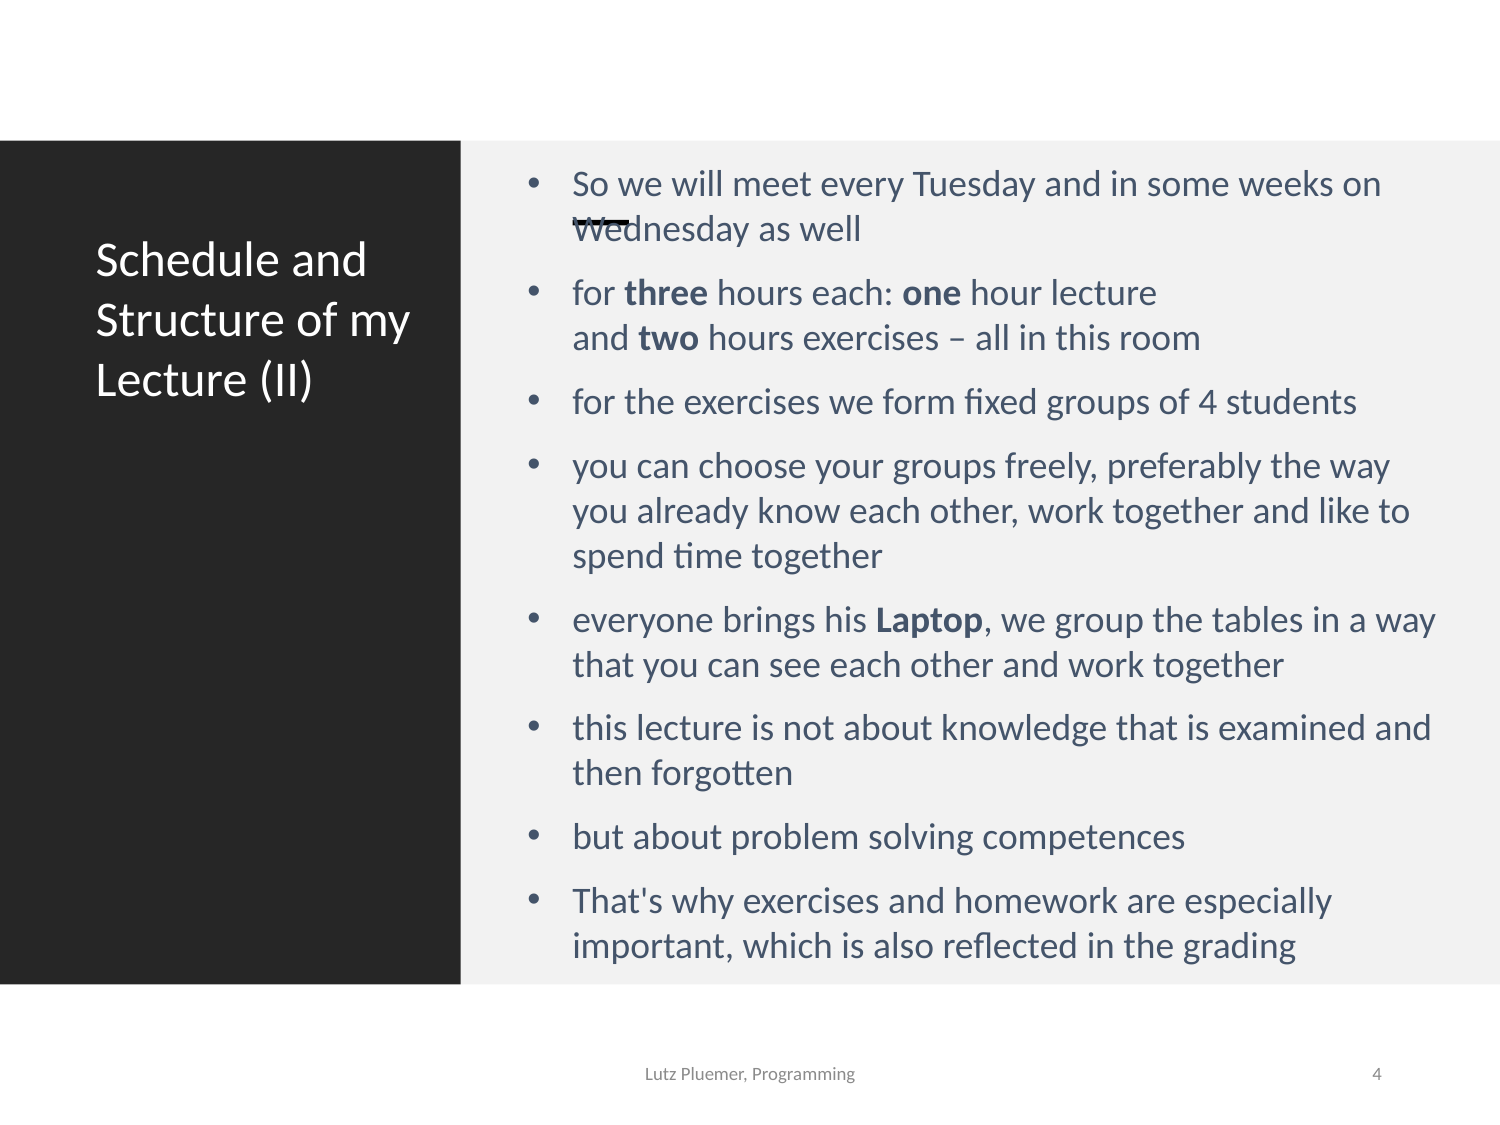

So we will meet every Tuesday and in some weeks on Wednesday as well
for three hours each: one hour lecture
and two hours exercises – all in this room
for the exercises we form fixed groups of 4 students
you can choose your groups freely, preferably the way you already know each other, work together and like to spend time together
everyone brings his Laptop, we group the tables in a way that you can see each other and work together
this lecture is not about knowledge that is examined and then forgotten
but about problem solving competences
That's why exercises and homework are especially important, which is also reflected in the grading
# Schedule and Structure of my Lecture (II)

Lutz Pluemer, Programming
4